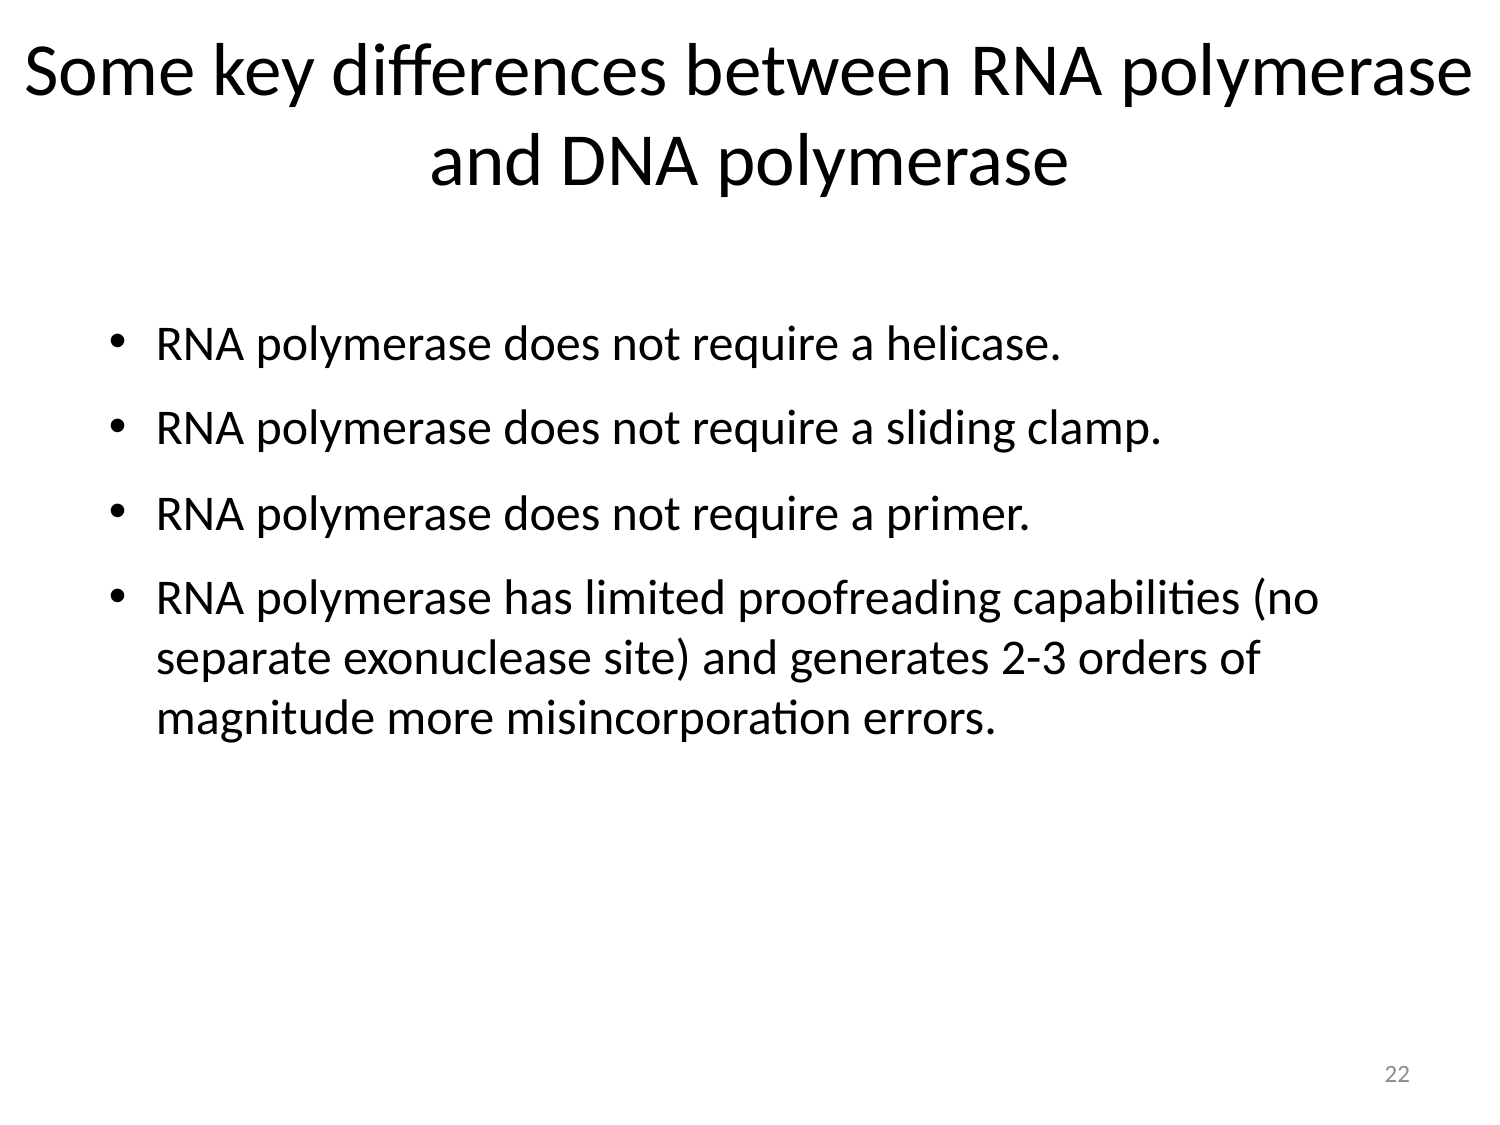

Some key differences between RNA polymerase and DNA polymerase
RNA polymerase does not require a helicase.
RNA polymerase does not require a sliding clamp.
RNA polymerase does not require a primer.
RNA polymerase has limited proofreading capabilities (no separate exonuclease site) and generates 2-3 orders of magnitude more misincorporation errors.
22